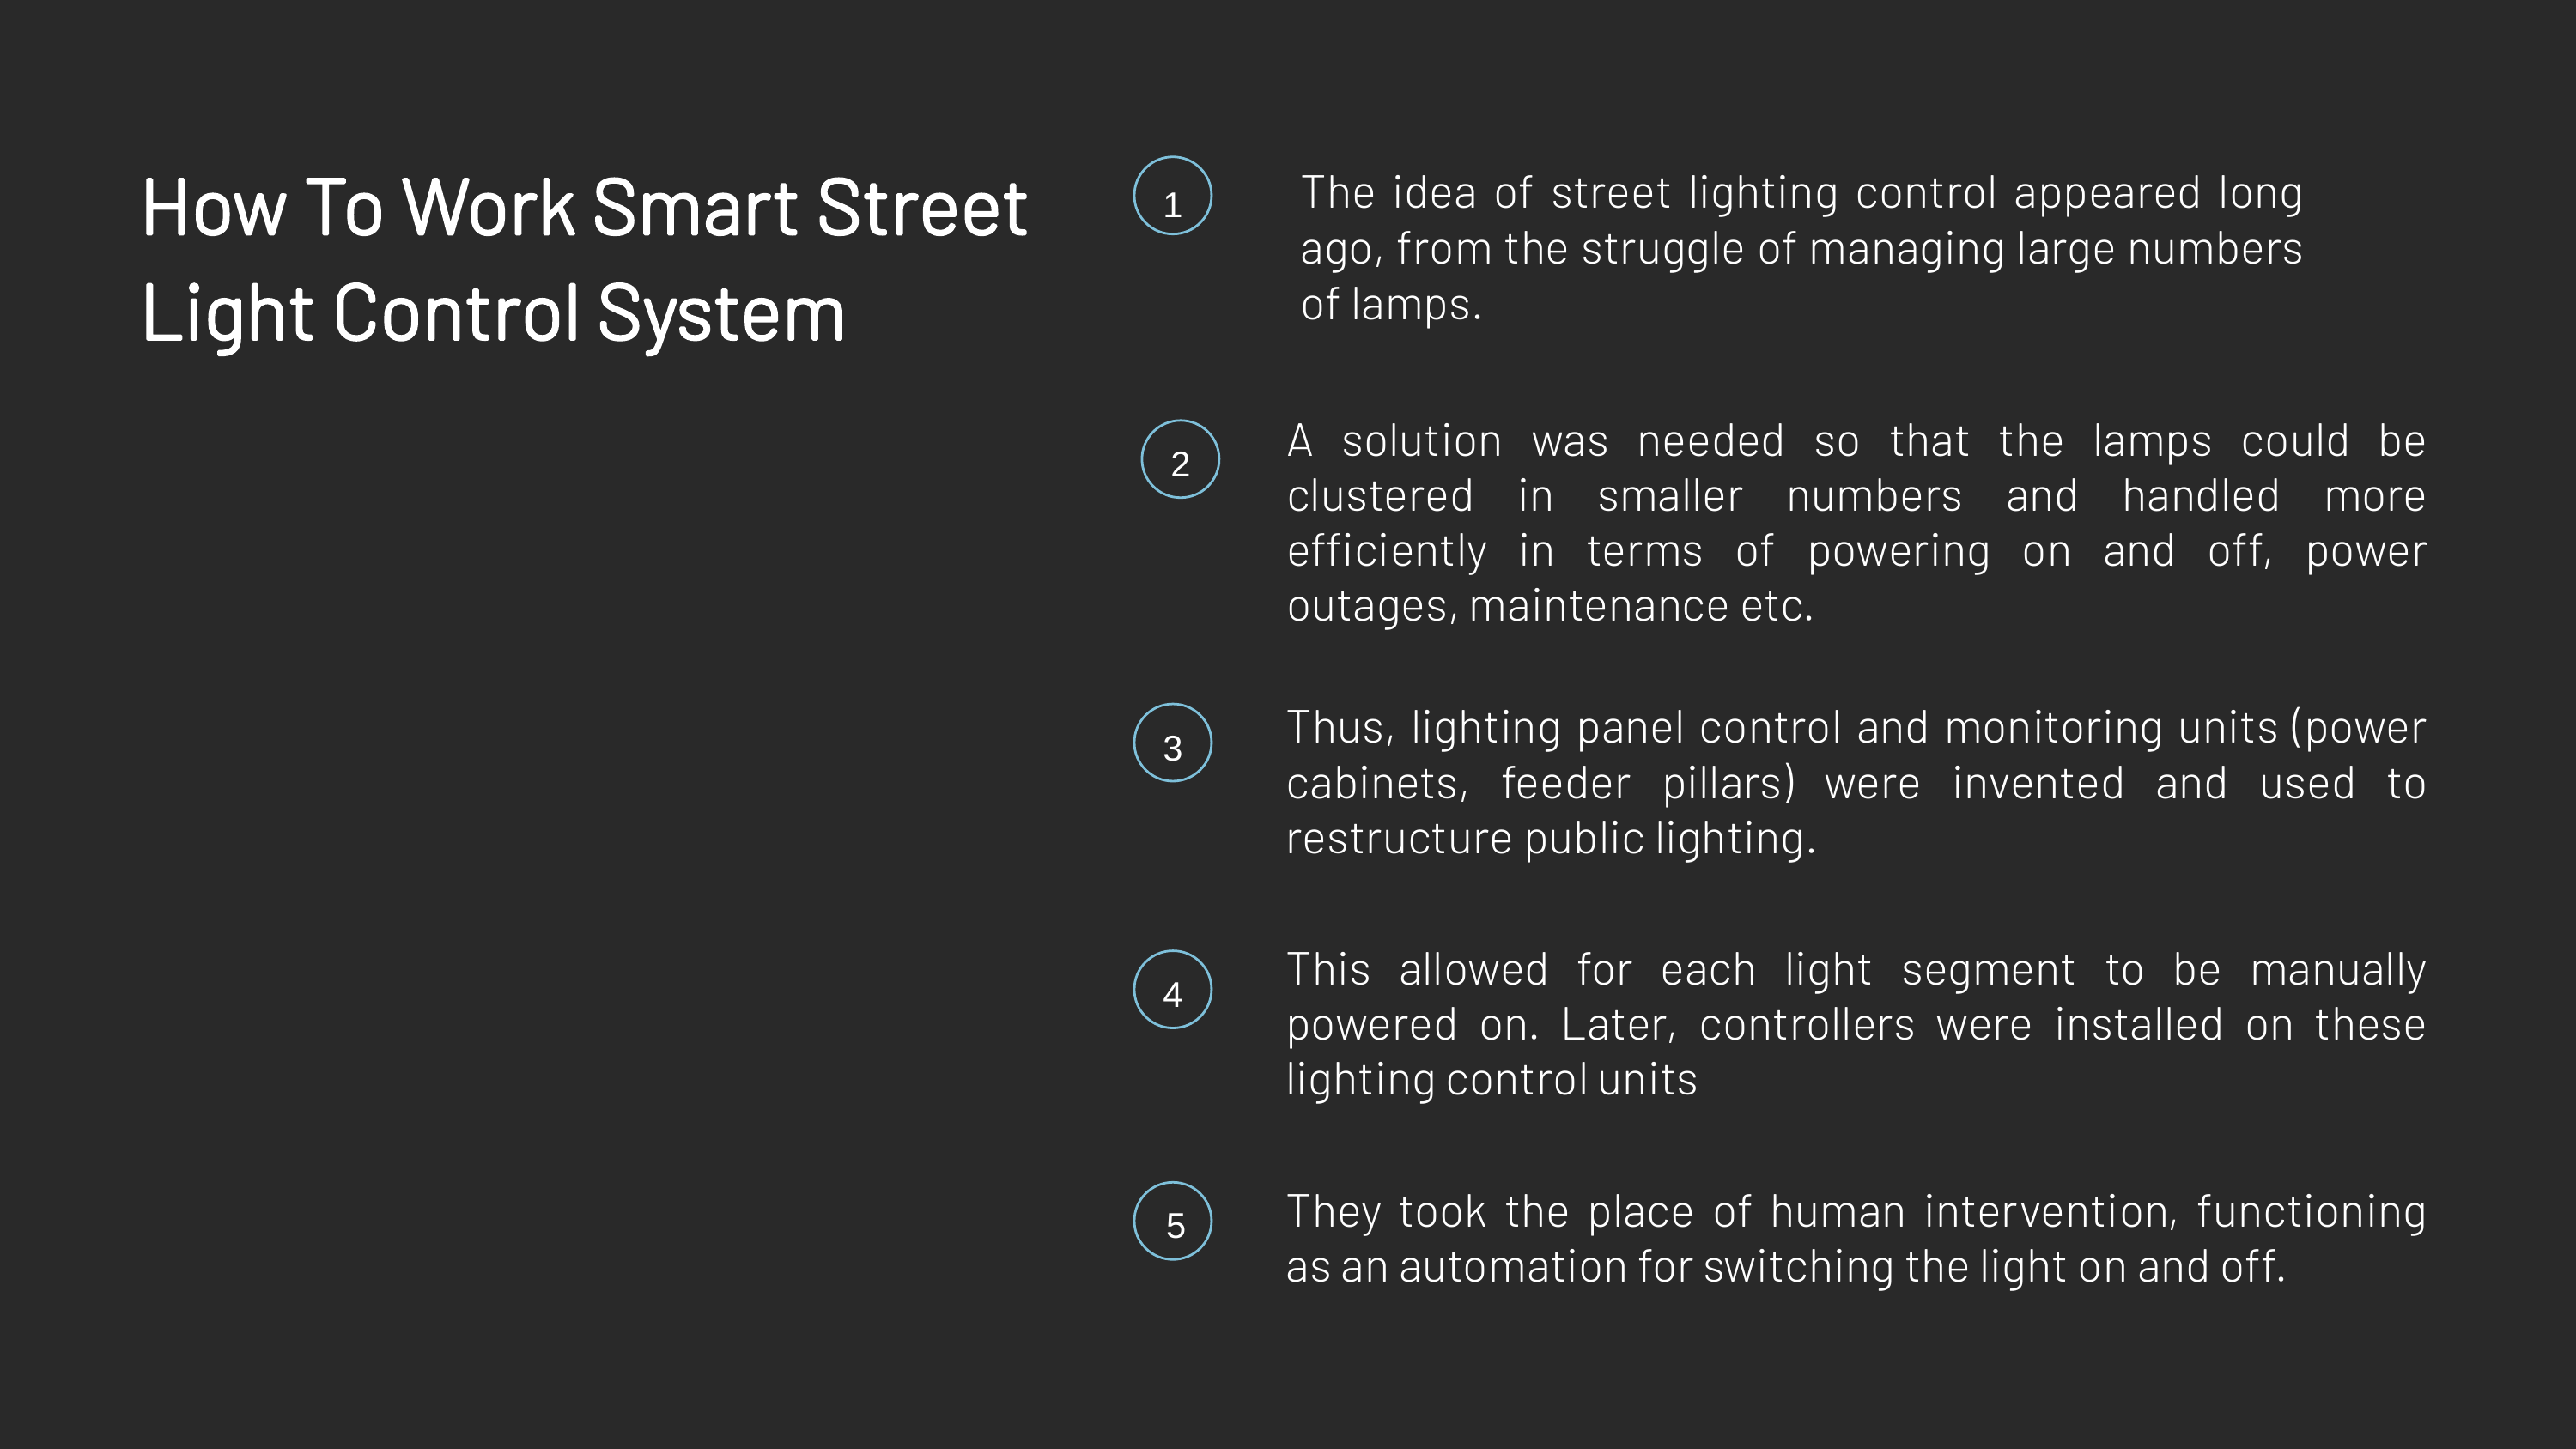

How To Work Smart Street Light Control System

1
The idea of street lighting control appeared long ago, from the struggle of managing large numbers of lamps.
A solution was needed so that the lamps could be clustered in smaller numbers and handled more efficiently in terms of powering on and off, power outages, maintenance etc.

2
Thus, lighting panel control and monitoring units (power cabinets, feeder pillars) were invented and used to restructure public lighting.

3
This allowed for each light segment to be manually powered on. Later, controllers were installed on these lighting control units

4

5
They took the place of human intervention, functioning as an automation for switching the light on and off.